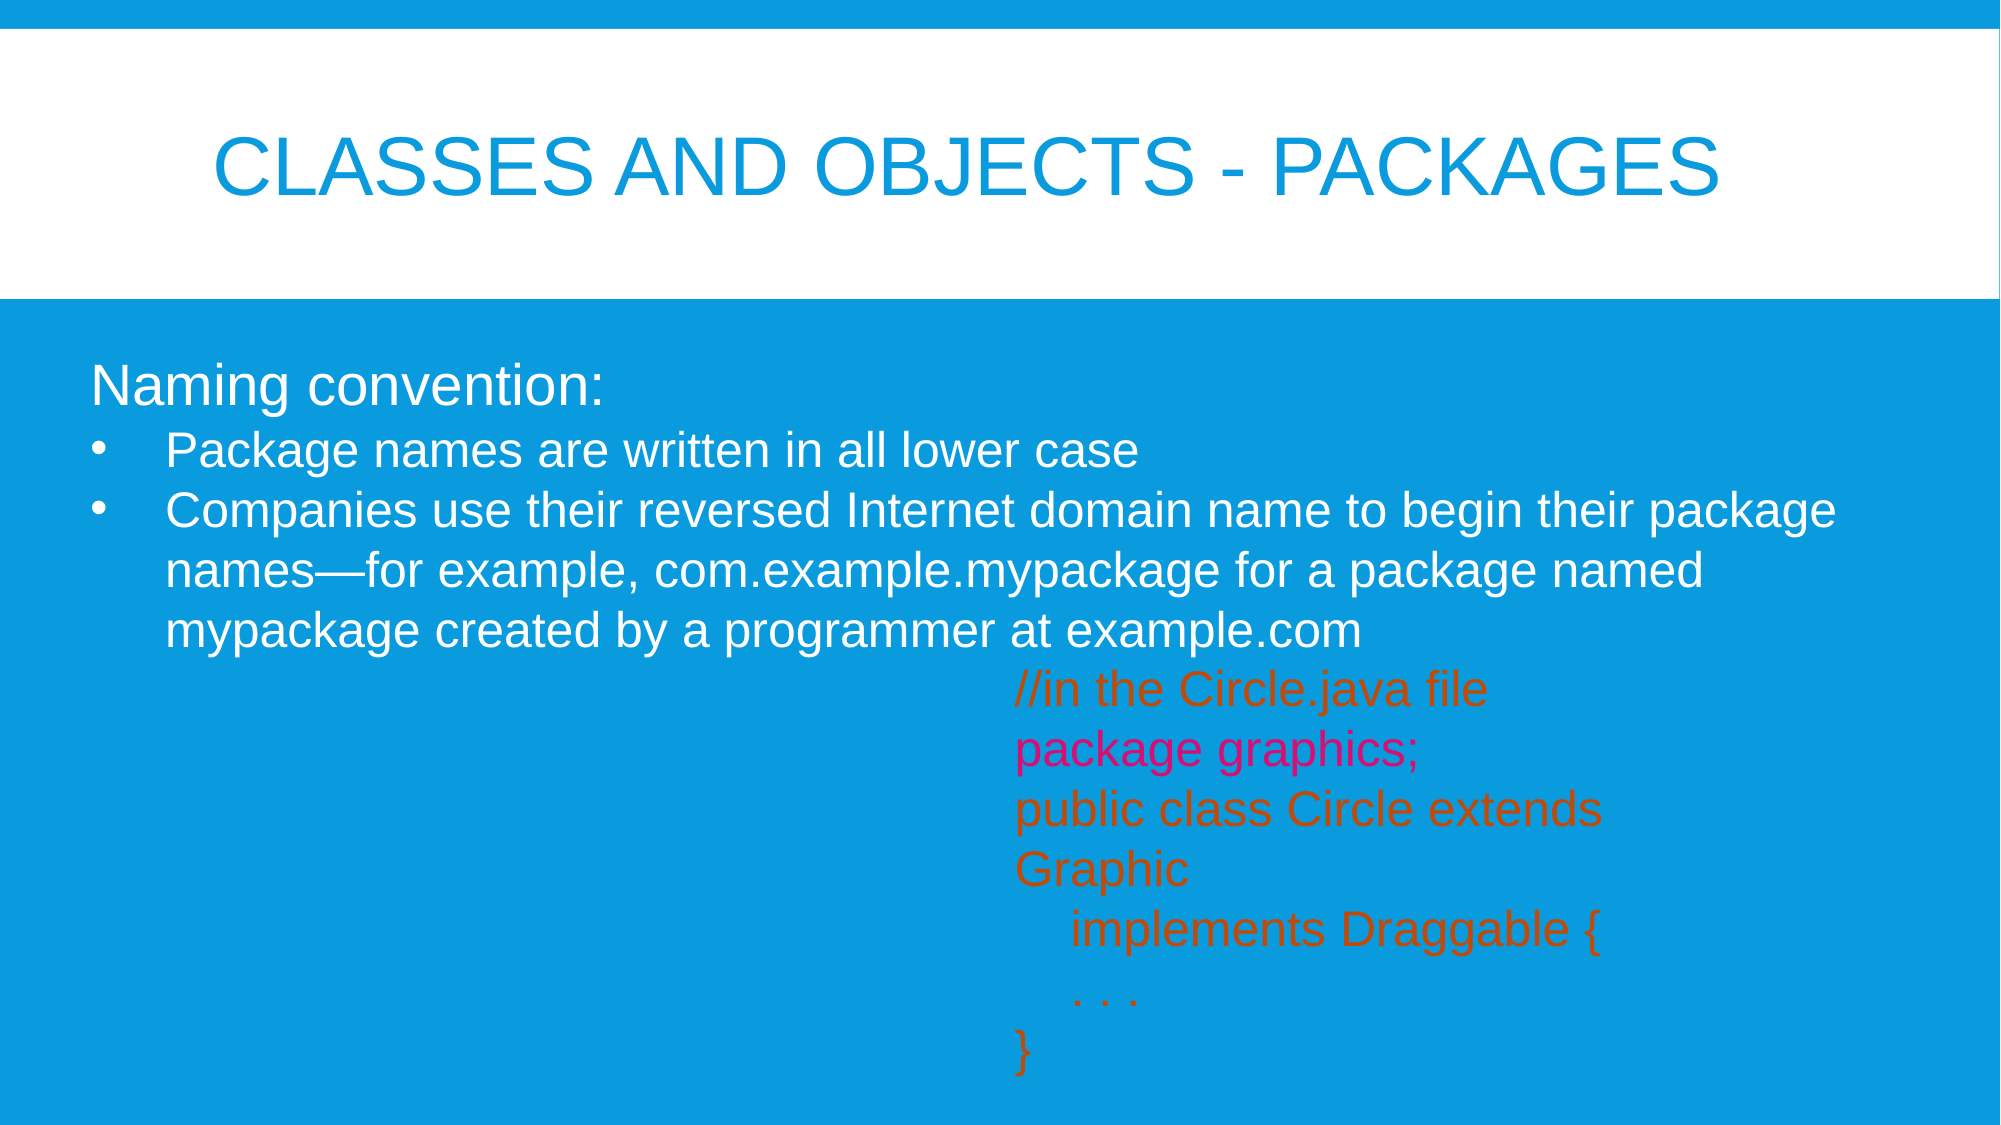

# Classes and objects - Packages
Naming convention:
Package names are written in all lower case
Companies use their reversed Internet domain name to begin their package names—for example, com.example.mypackage for a package named mypackage created by a programmer at example.com

//in the Circle.java file
package graphics;
public class Circle extends Graphic
    implements Draggable {
    . . .
}